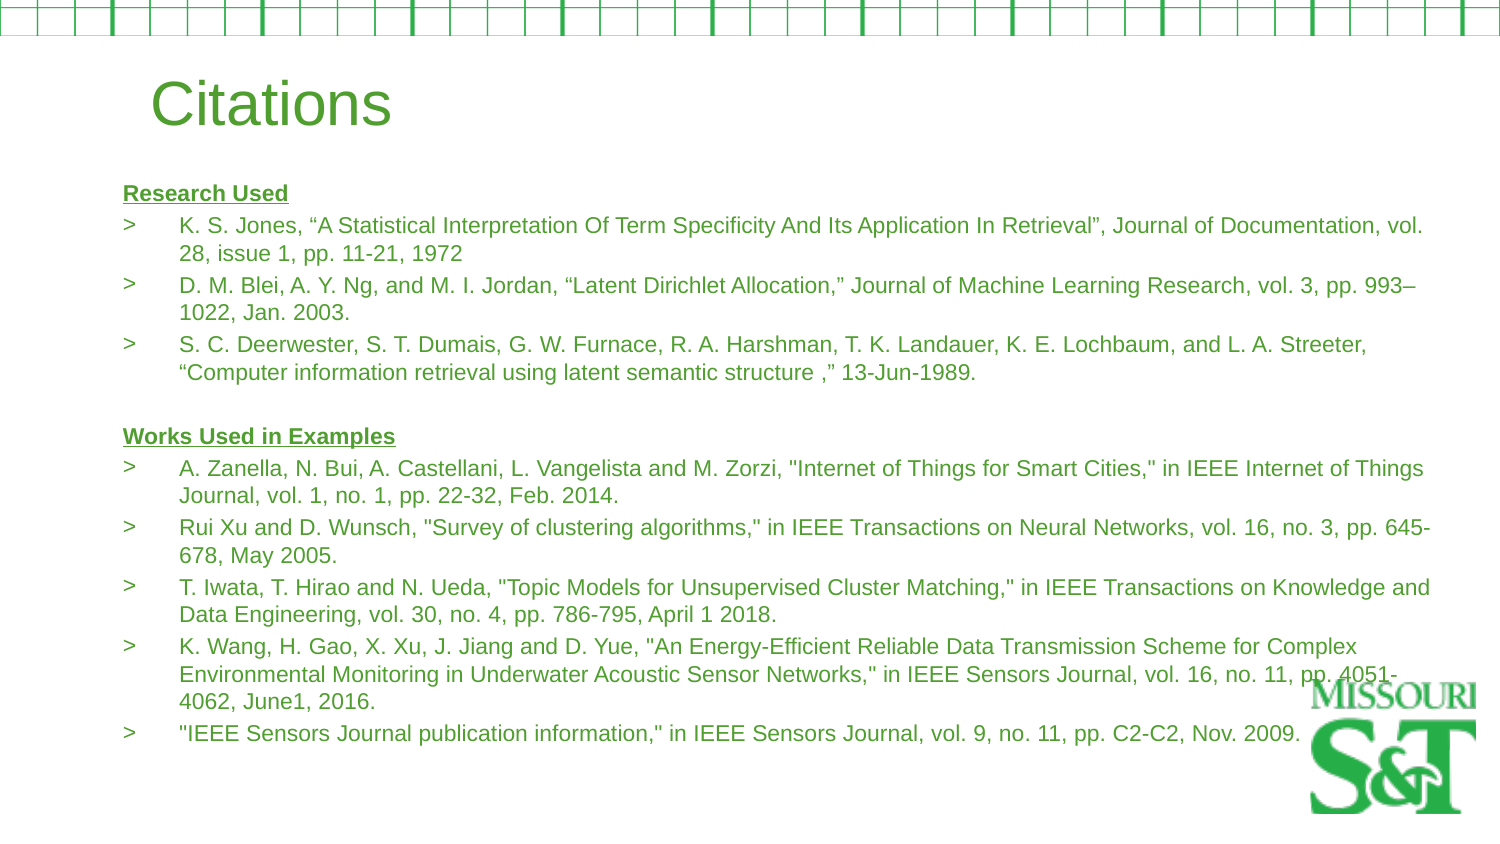

Citations
Research Used
K. S. Jones, “A Statistical Interpretation Of Term Specificity And Its Application In Retrieval”, Journal of Documentation, vol. 28, issue 1, pp. 11-21, 1972
D. M. Blei, A. Y. Ng, and M. I. Jordan, “Latent Dirichlet Allocation,” Journal of Machine Learning Research, vol. 3, pp. 993–1022, Jan. 2003.
S. C. Deerwester, S. T. Dumais, G. W. Furnace, R. A. Harshman, T. K. Landauer, K. E. Lochbaum, and L. A. Streeter, “Computer information retrieval using latent semantic structure ,” 13-Jun-1989.

Works Used in Examples
A. Zanella, N. Bui, A. Castellani, L. Vangelista and M. Zorzi, "Internet of Things for Smart Cities," in IEEE Internet of Things Journal, vol. 1, no. 1, pp. 22-32, Feb. 2014.
Rui Xu and D. Wunsch, "Survey of clustering algorithms," in IEEE Transactions on Neural Networks, vol. 16, no. 3, pp. 645-678, May 2005.
T. Iwata, T. Hirao and N. Ueda, "Topic Models for Unsupervised Cluster Matching," in IEEE Transactions on Knowledge and Data Engineering, vol. 30, no. 4, pp. 786-795, April 1 2018.
K. Wang, H. Gao, X. Xu, J. Jiang and D. Yue, "An Energy-Efficient Reliable Data Transmission Scheme for Complex Environmental Monitoring in Underwater Acoustic Sensor Networks," in IEEE Sensors Journal, vol. 16, no. 11, pp. 4051-4062, June1, 2016.
"IEEE Sensors Journal publication information," in IEEE Sensors Journal, vol. 9, no. 11, pp. C2-C2, Nov. 2009.